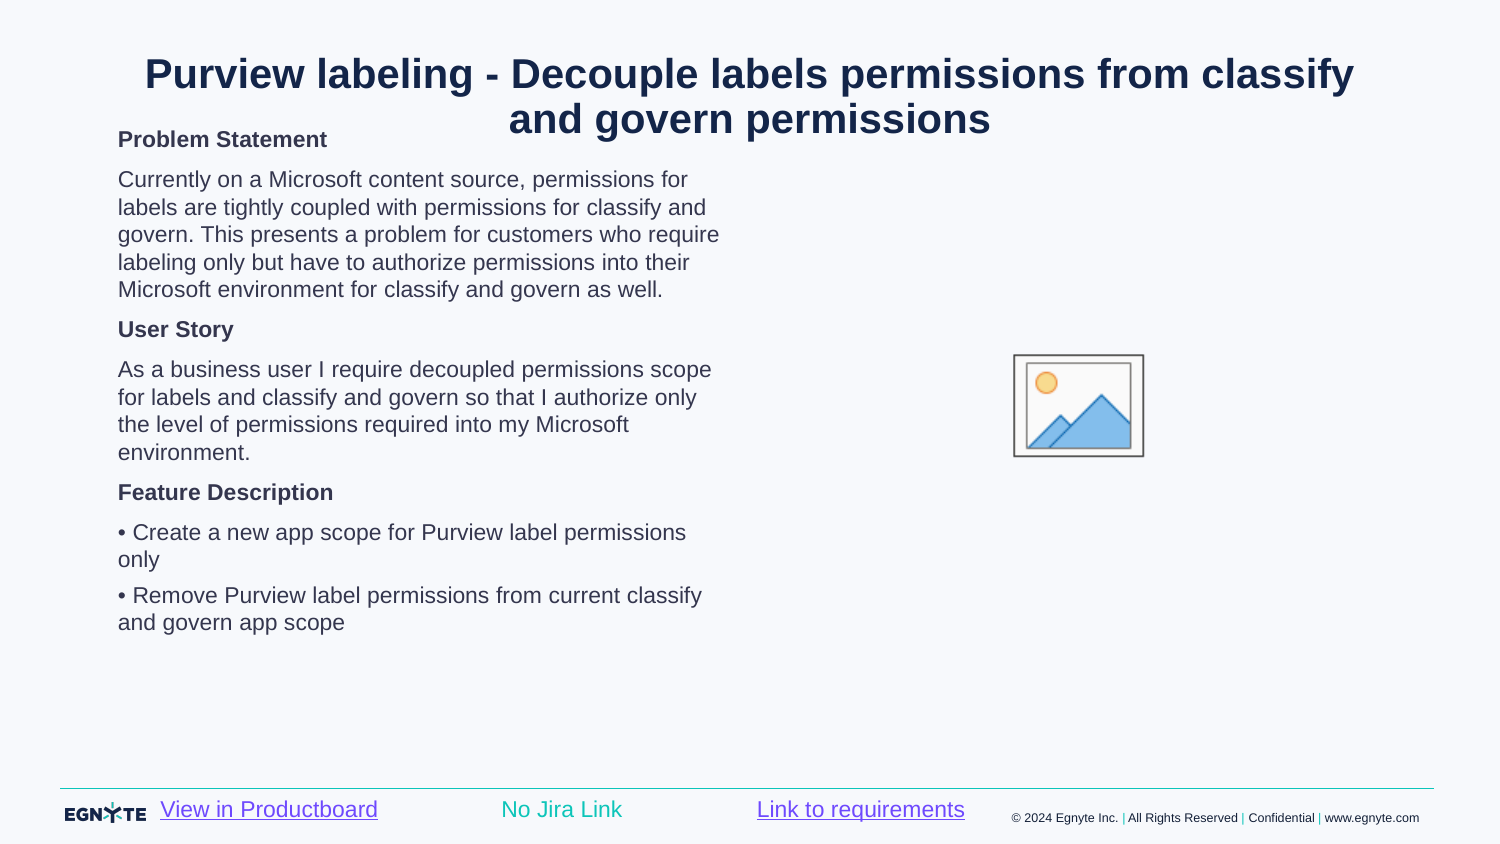

# Purview labeling - Decouple labels permissions from classify and govern permissions
Problem Statement
Currently on a Microsoft content source, permissions for labels are tightly coupled with permissions for classify and govern. This presents a problem for customers who require labeling only but have to authorize permissions into their Microsoft environment for classify and govern as well.
User Story
As a business user I require decoupled permissions scope for labels and classify and govern so that I authorize only the level of permissions required into my Microsoft environment.
Feature Description
• Create a new app scope for Purview label permissions only
• Remove Purview label permissions from current classify and govern app scope

Link to requirements
No Jira Link
View in Productboard